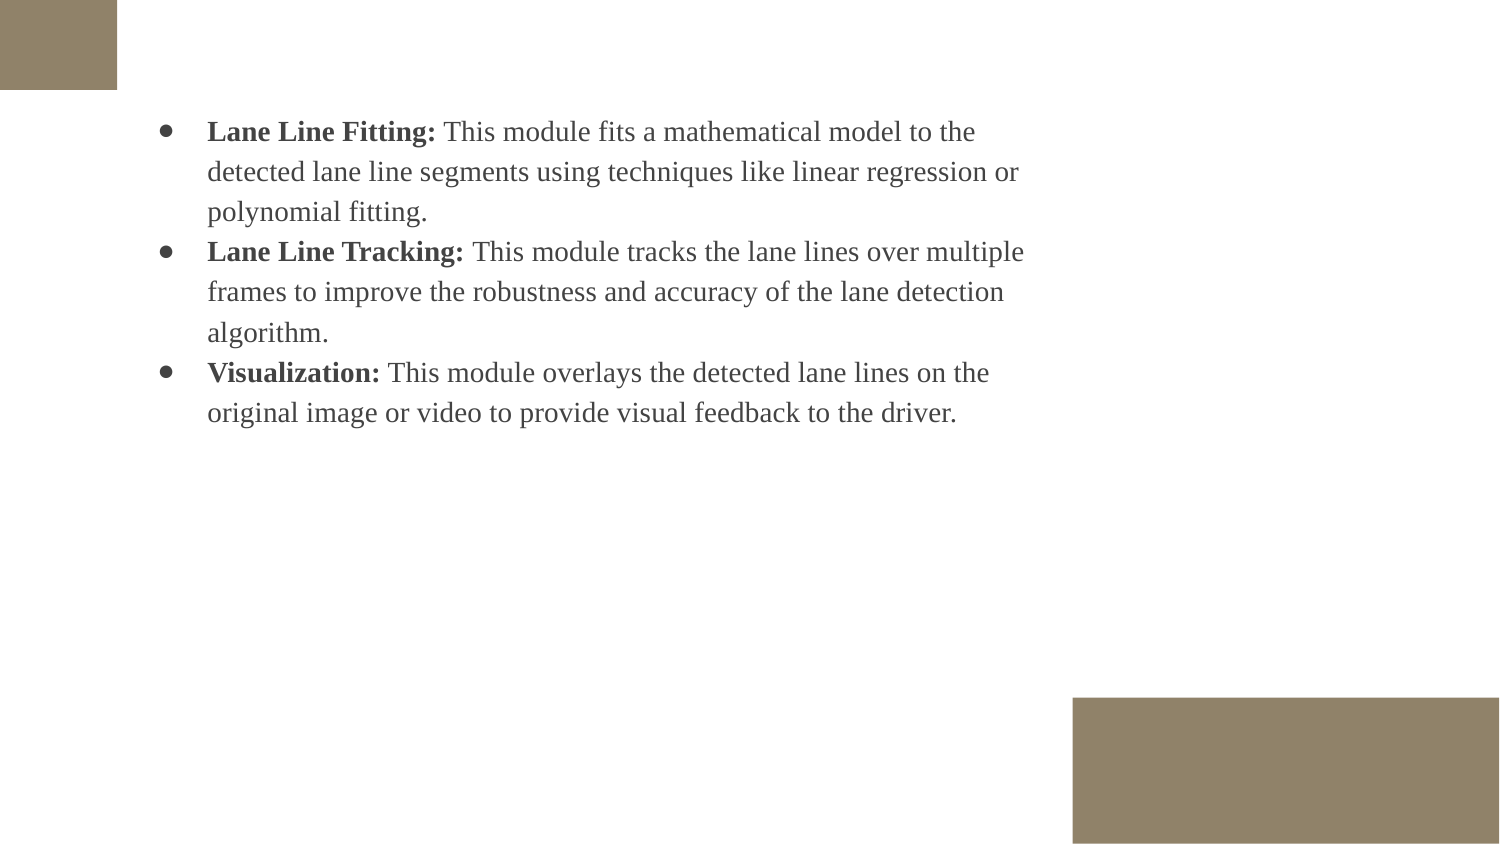

Lane Line Fitting: This module fits a mathematical model to the detected lane line segments using techniques like linear regression or polynomial fitting.
Lane Line Tracking: This module tracks the lane lines over multiple frames to improve the robustness and accuracy of the lane detection algorithm.
Visualization: This module overlays the detected lane lines on the original image or video to provide visual feedback to the driver.